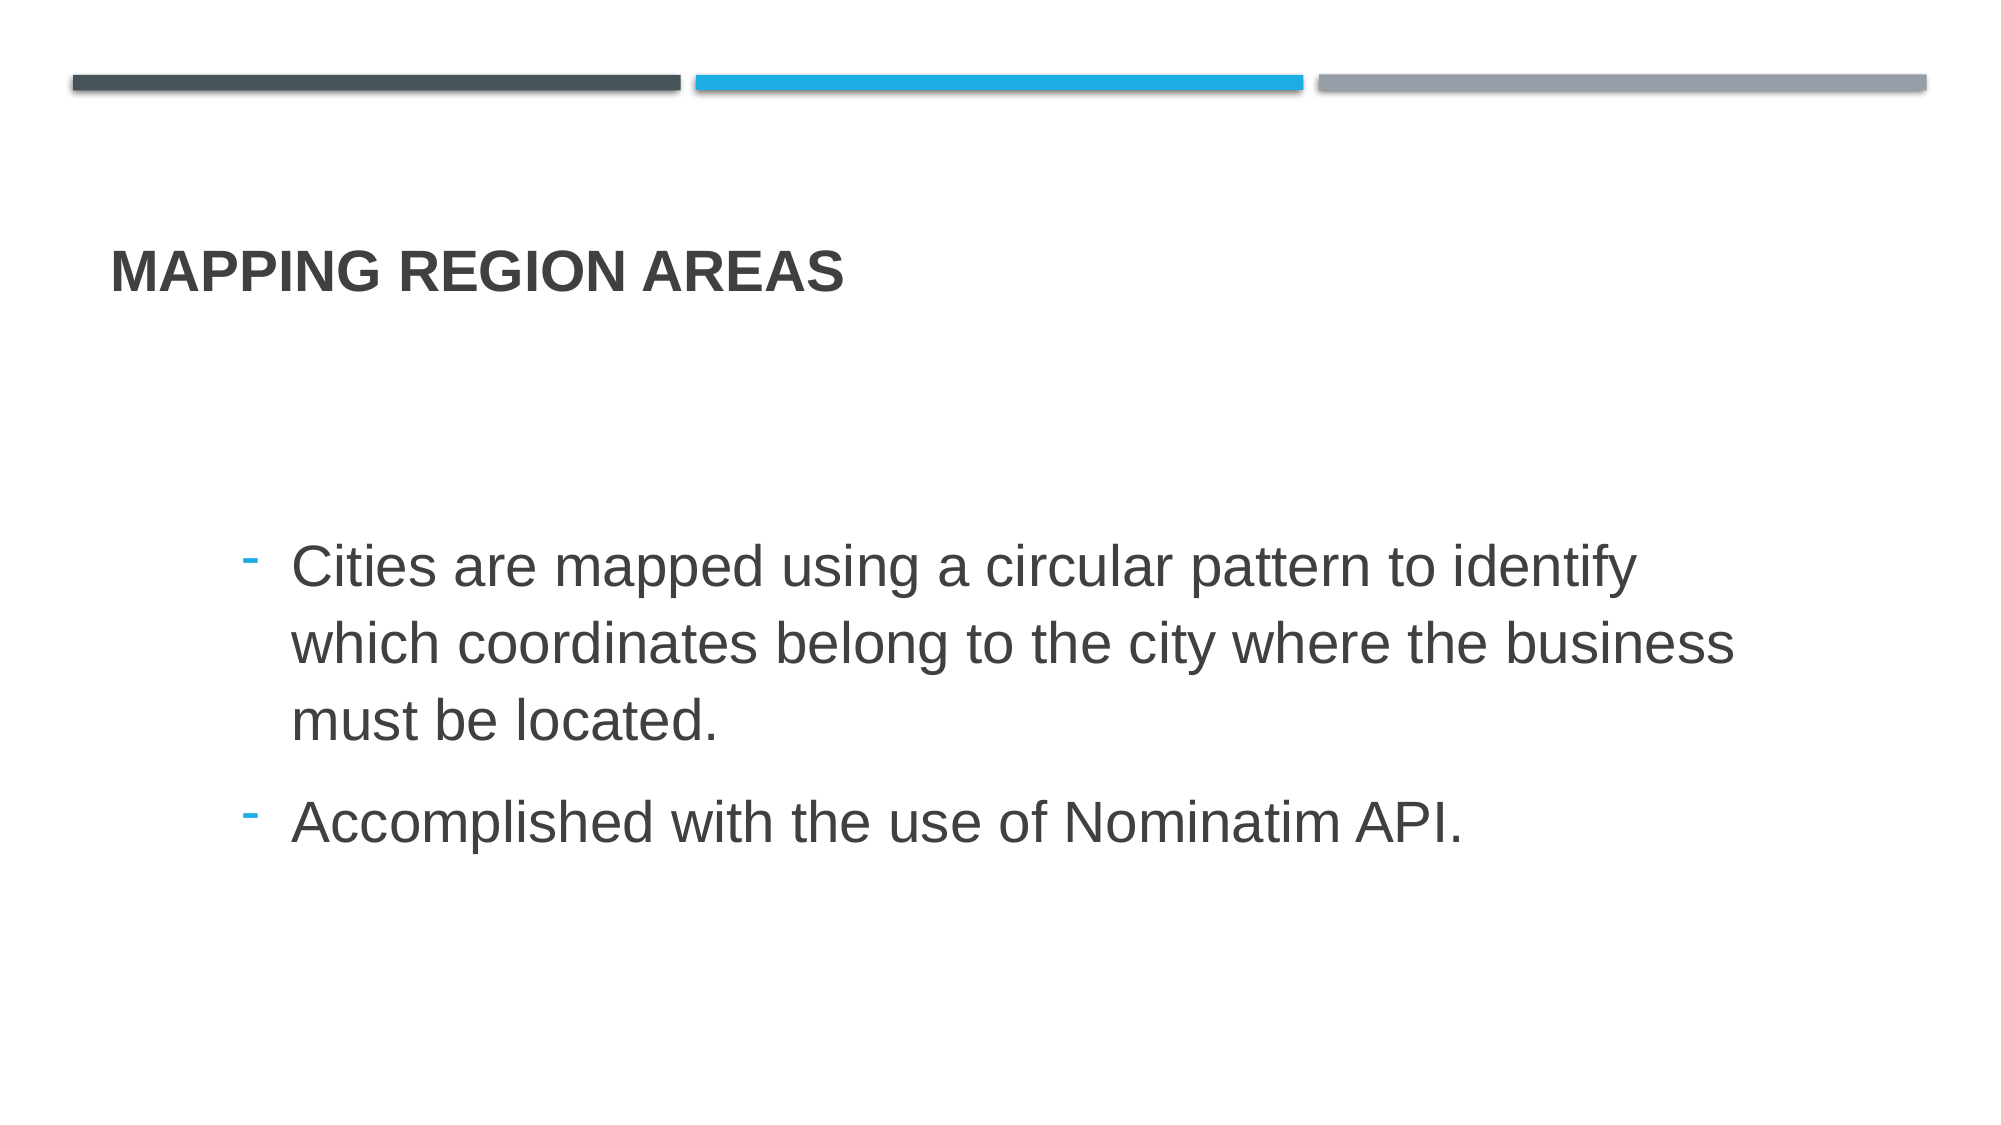

# Mapping region areas
Cities are mapped using a circular pattern to identify which coordinates belong to the city where the business must be located.
Accomplished with the use of Nominatim API.